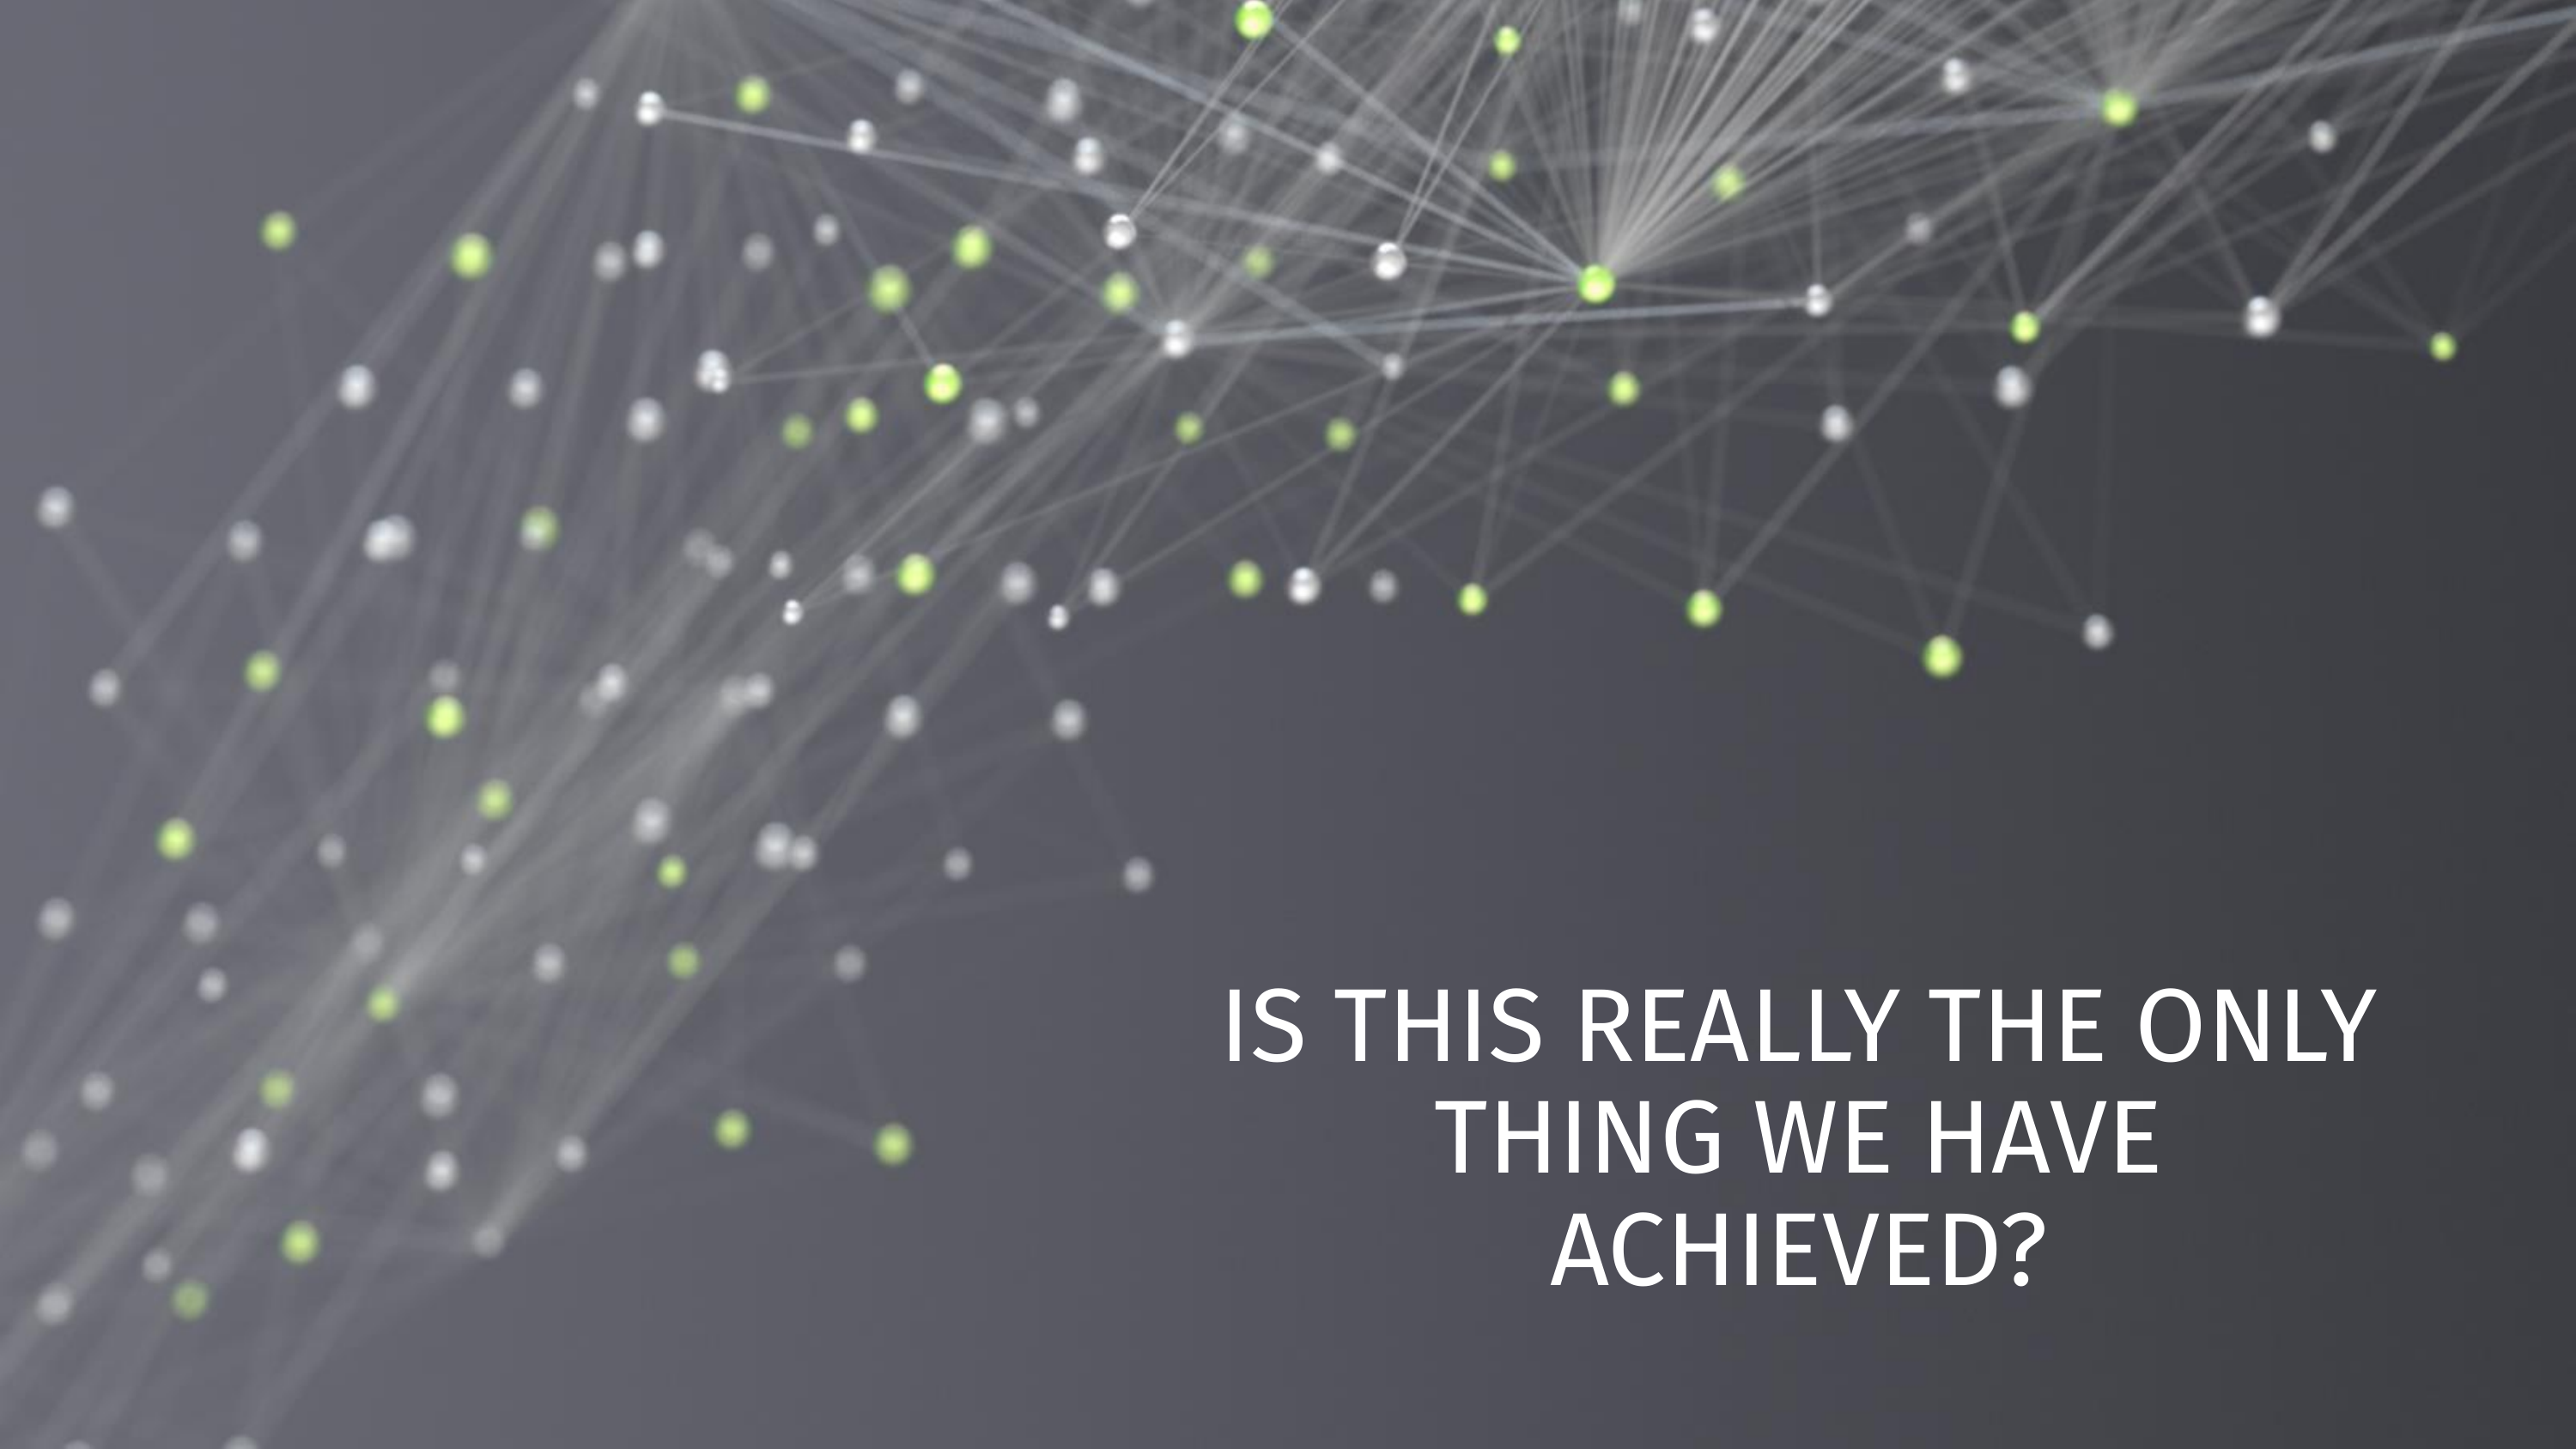

# Is this really the only thing we have achieved?